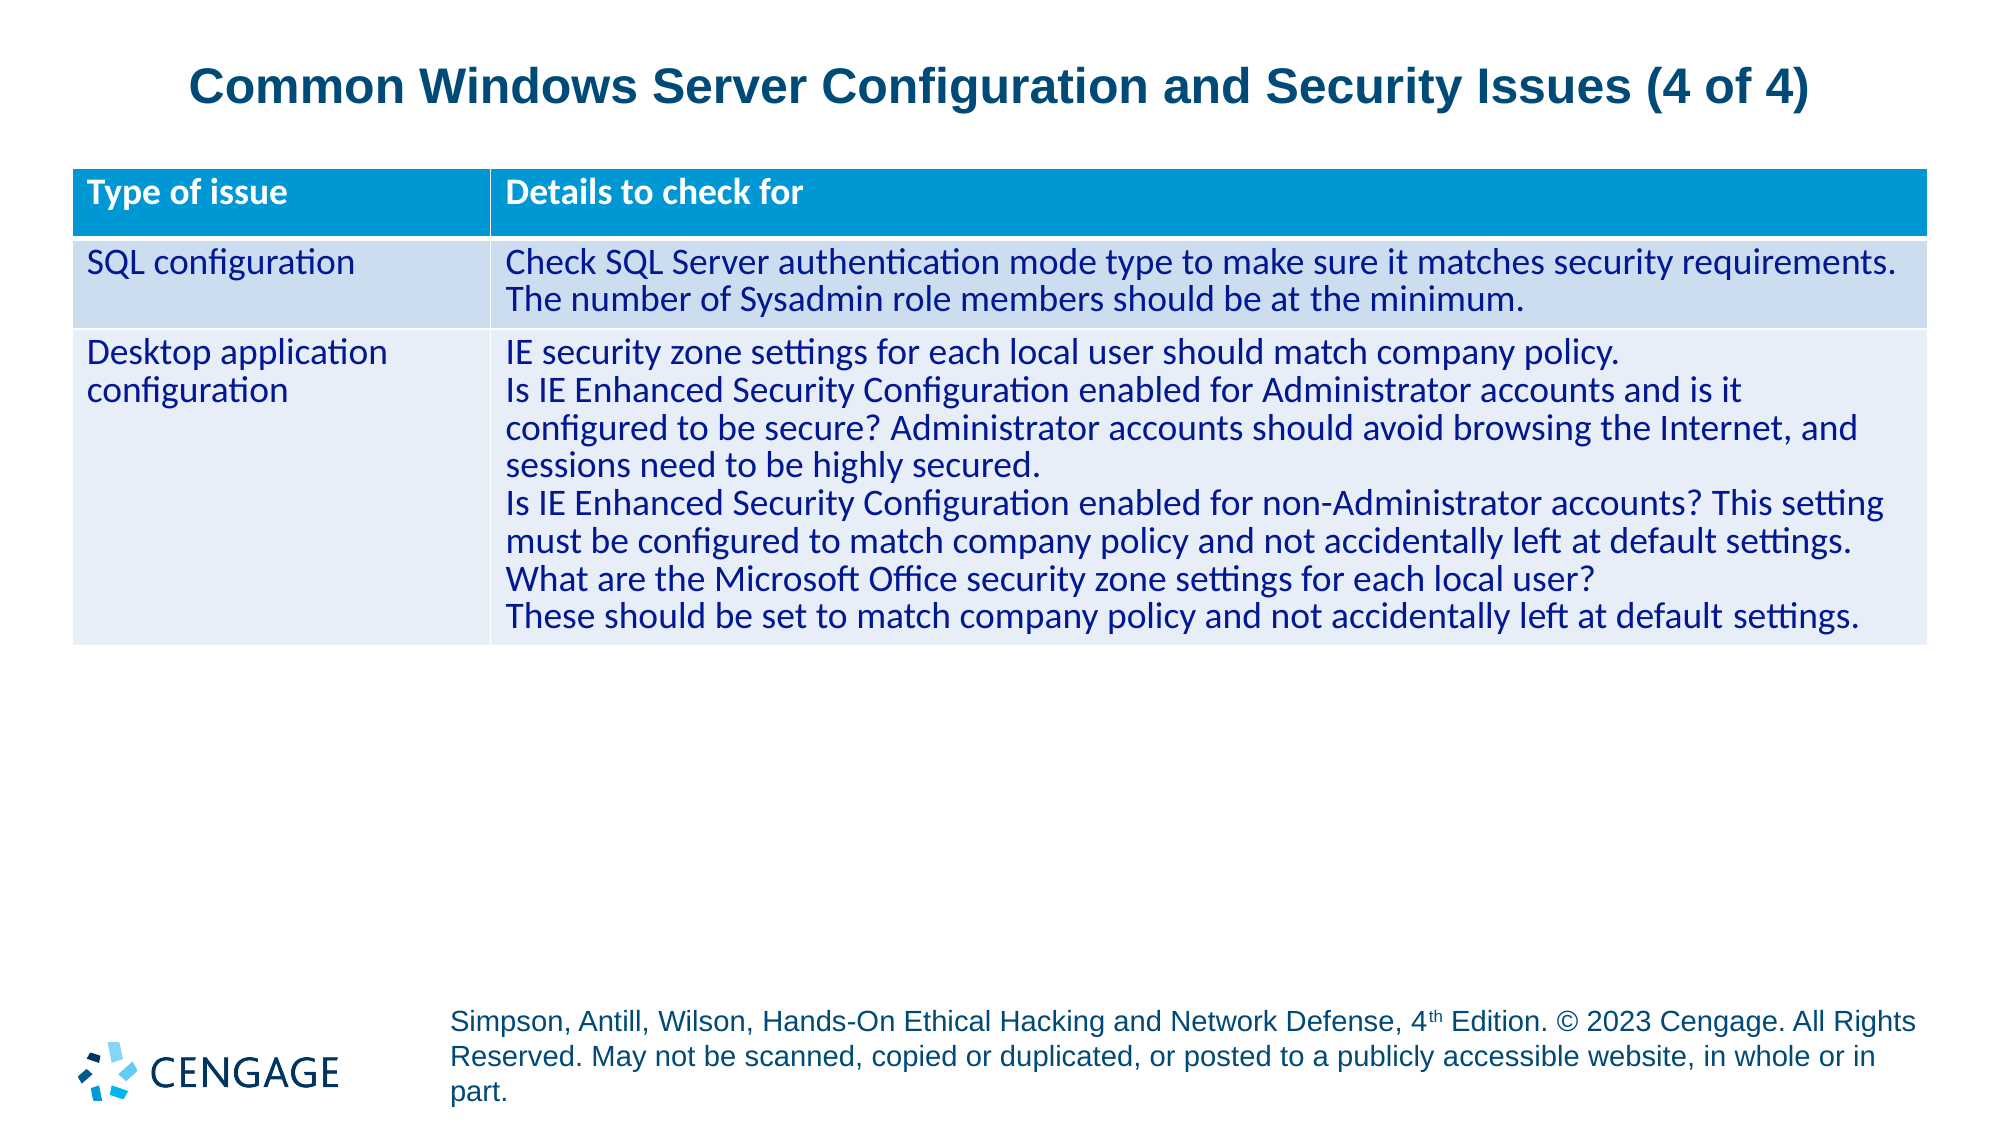

# Common Windows Server Configuration and Security Issues (4 of 4)
| Type of issue | Details to check for |
| --- | --- |
| SQL configuration | Check SQL Server authentication mode type to make sure it matches security requirements. The number of Sysadmin role members should be at the minimum. |
| Desktop application configuration | IE security zone settings for each local user should match company policy. Is IE Enhanced Security Configuration enabled for Administrator accounts and is it configured to be secure? Administrator accounts should avoid browsing the Internet, and sessions need to be highly secured. Is IE Enhanced Security Configuration enabled for non-Administrator accounts? This setting must be configured to match company policy and not accidentally left at default settings. What are the Microsoft Office security zone settings for each local user? These should be set to match company policy and not accidentally left at default settings. |